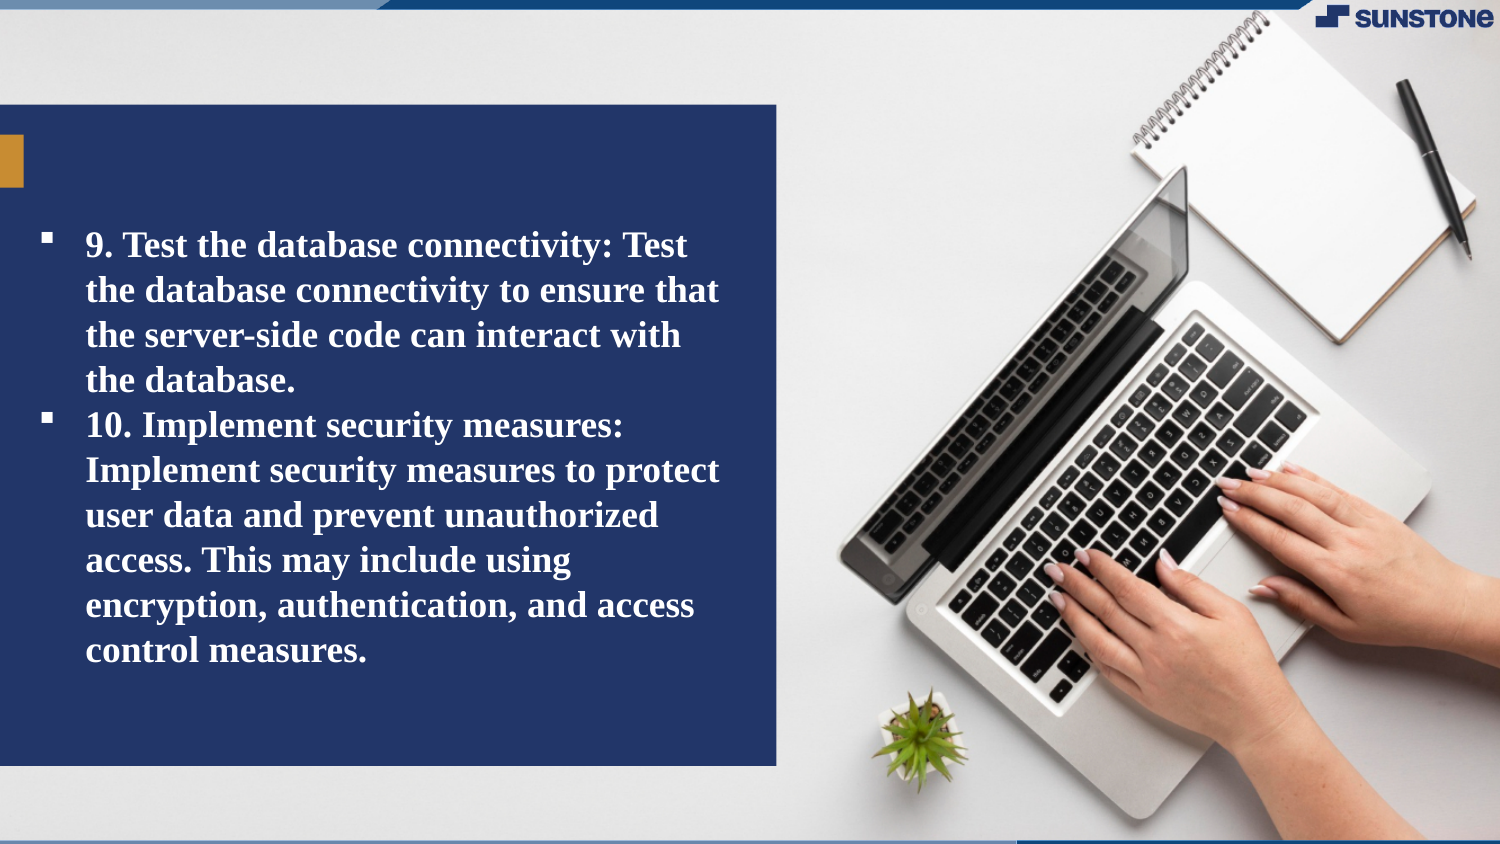

#
9. Test the database connectivity: Test the database connectivity to ensure that the server-side code can interact with the database.
10. Implement security measures: Implement security measures to protect user data and prevent unauthorized access. This may include using encryption, authentication, and access control measures.